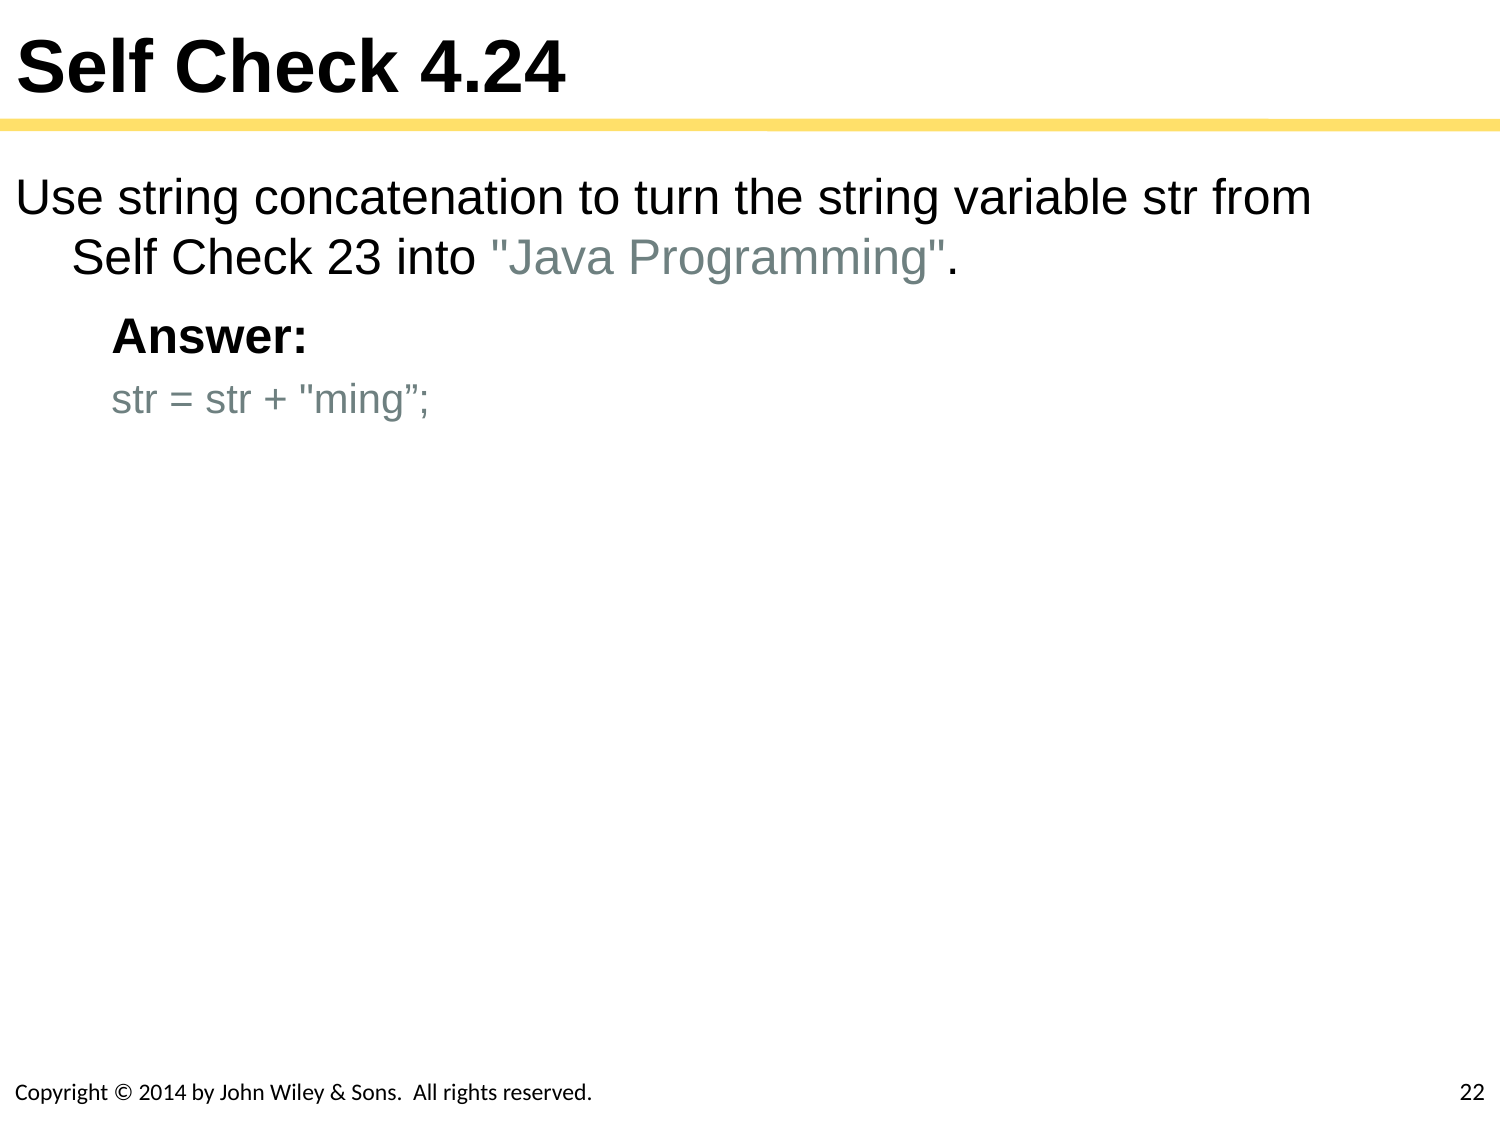

# Self Check 4.24
Use string concatenation to turn the string variable str from Self Check 23 into "Java Programming".
Answer:
str = str + "ming”;